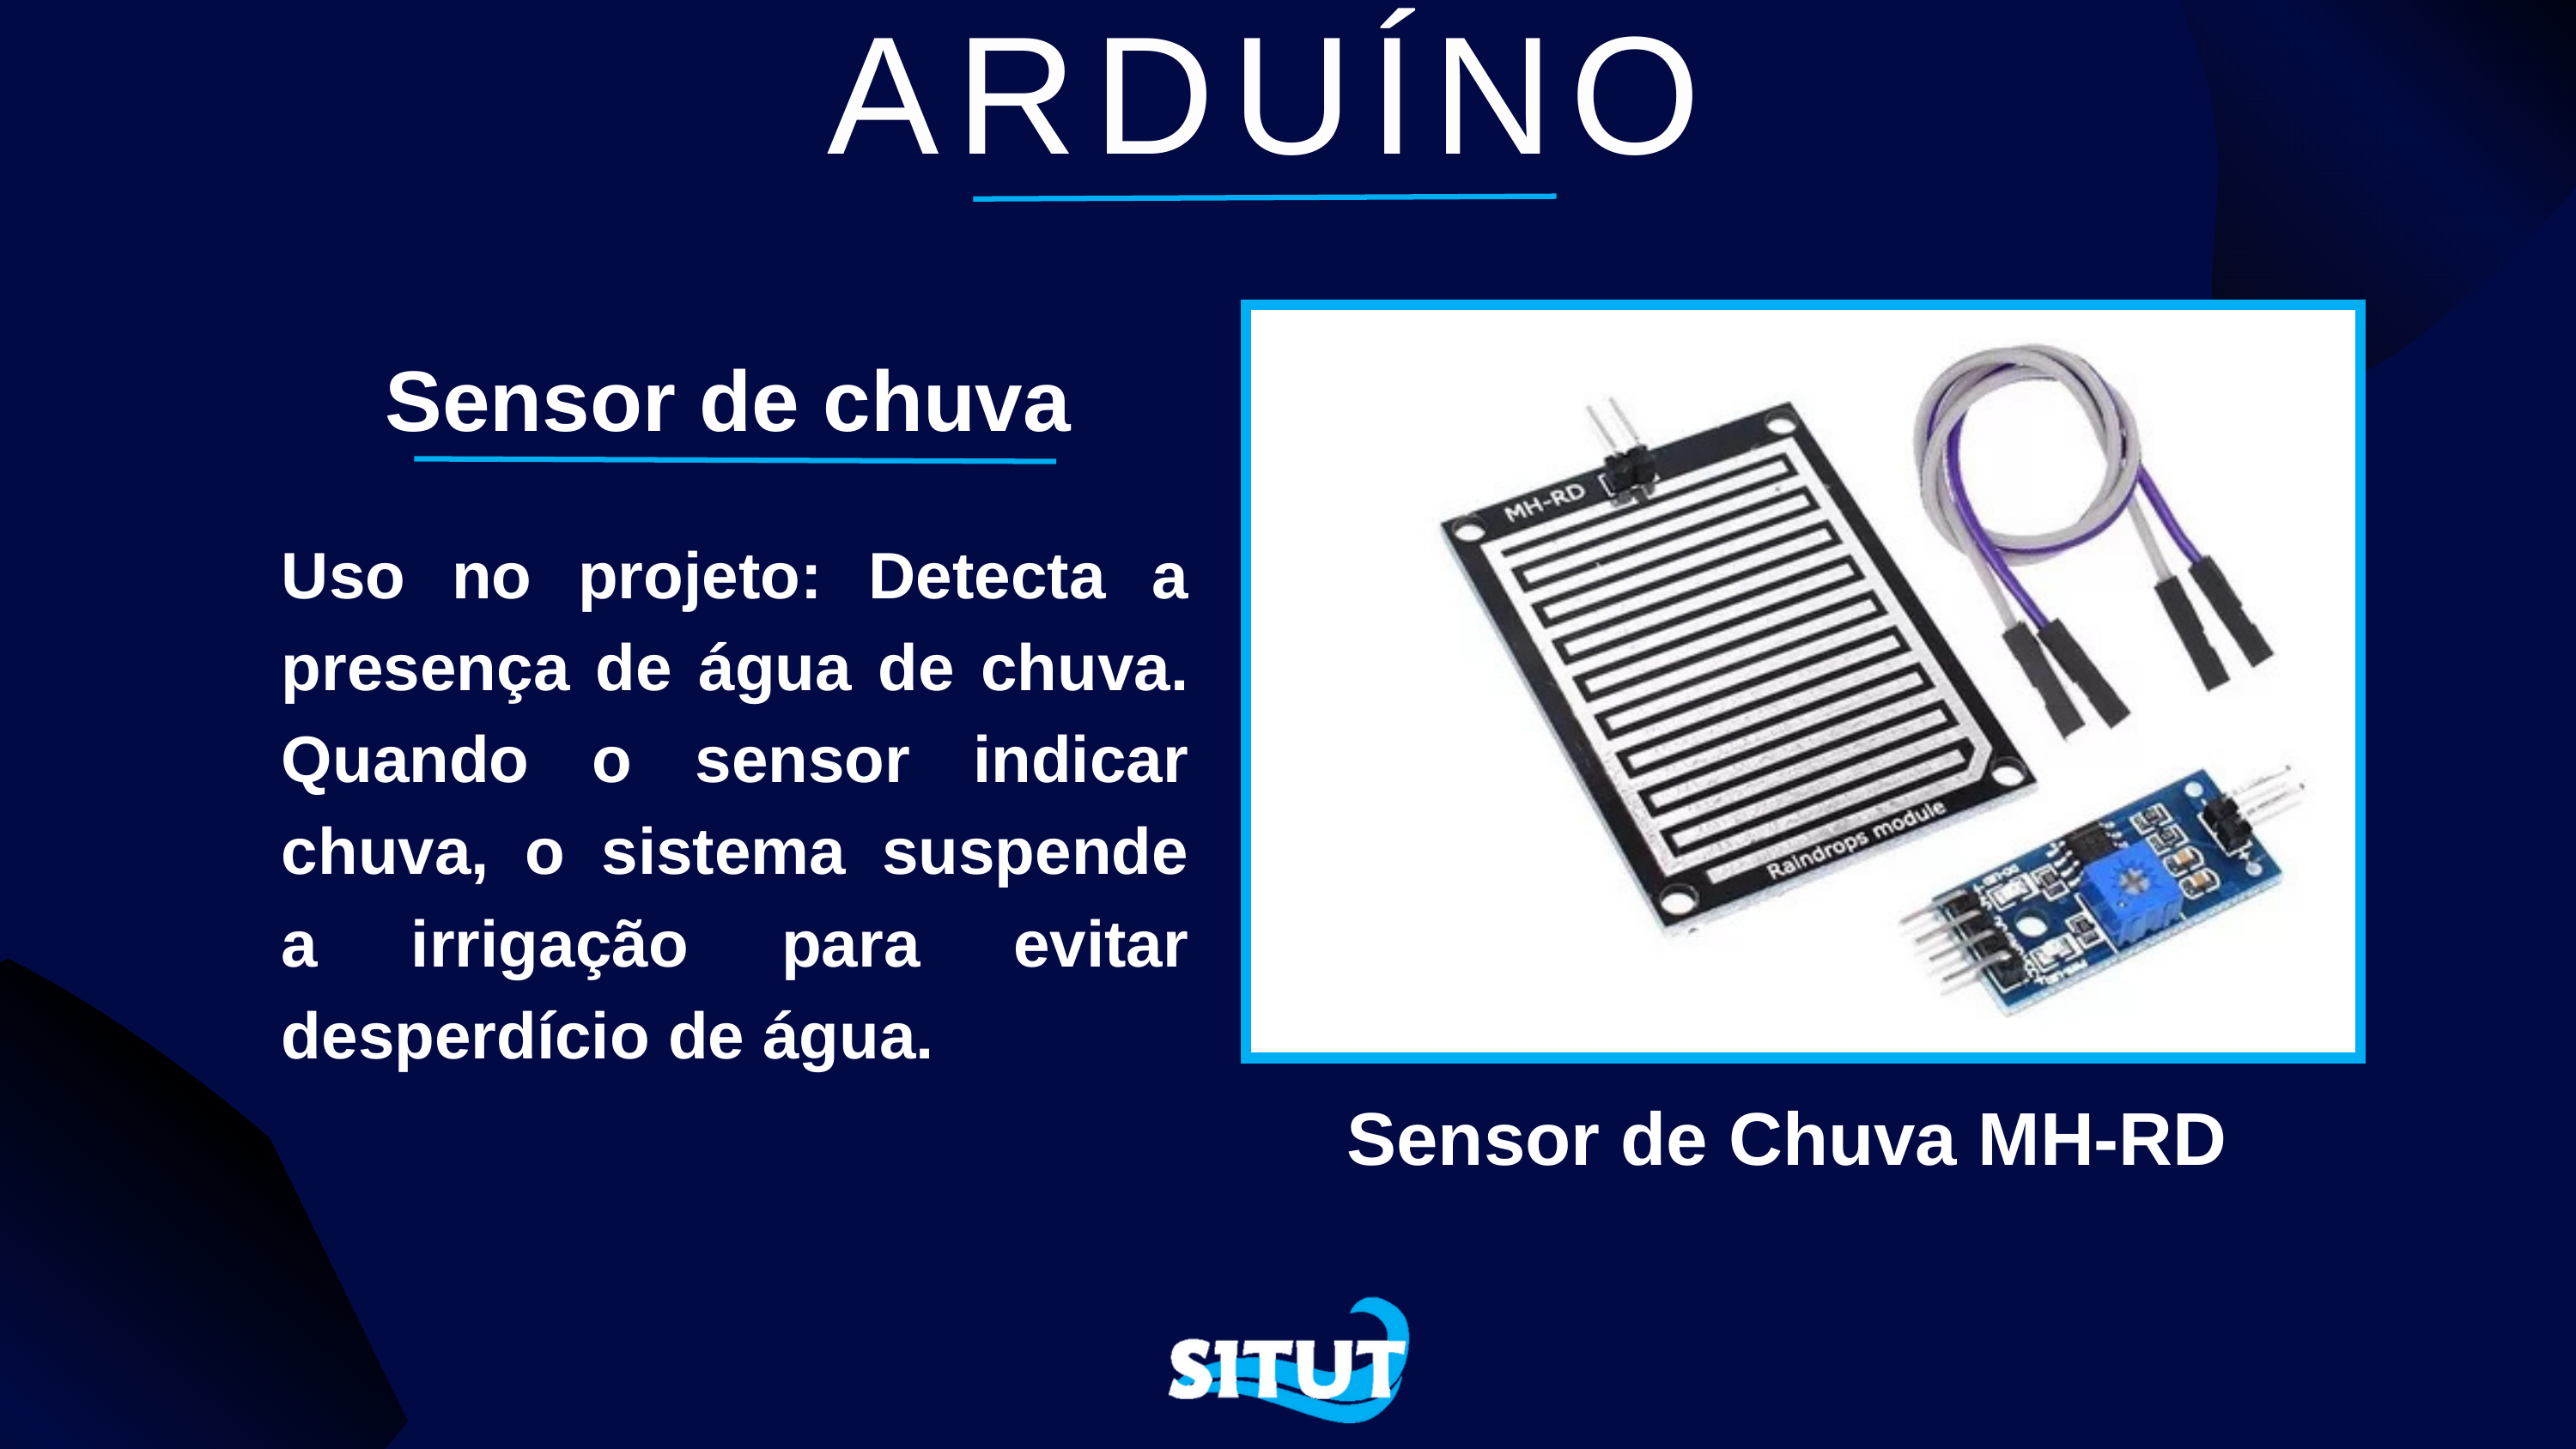

ARDUÍNO

Sensor de chuva

Uso no projeto: Detecta a presença de água de chuva. Quando o sensor indicar chuva, o sistema suspende a irrigação para evitar desperdício de água.

Sensor de Chuva MH-RD